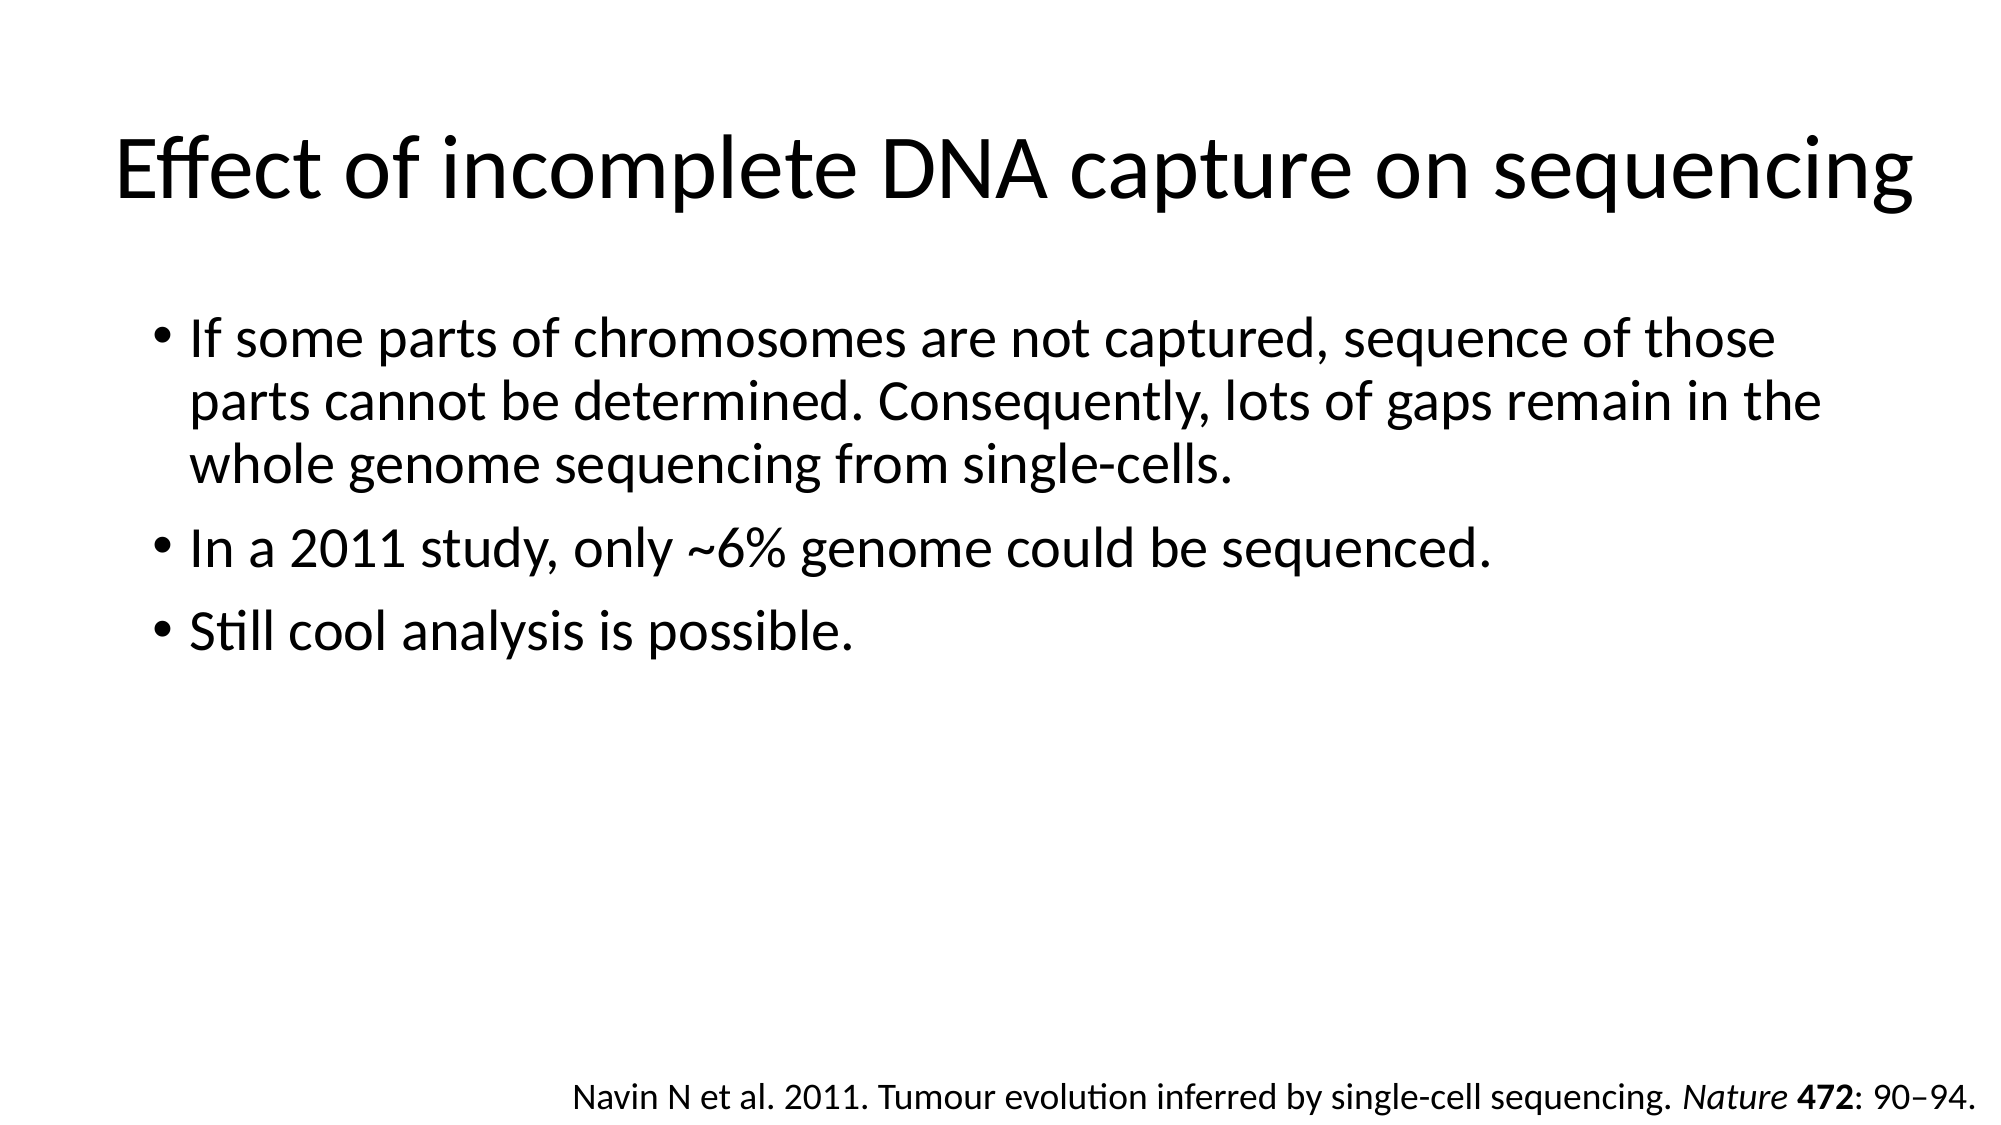

# Effect of incomplete DNA capture on sequencing
If some parts of chromosomes are not captured, sequence of those parts cannot be determined. Consequently, lots of gaps remain in the whole genome sequencing from single-cells.
In a 2011 study, only ~6% genome could be sequenced.
Still cool analysis is possible.
Navin N et al. 2011. Tumour evolution inferred by single-cell sequencing. Nature 472: 90–94.